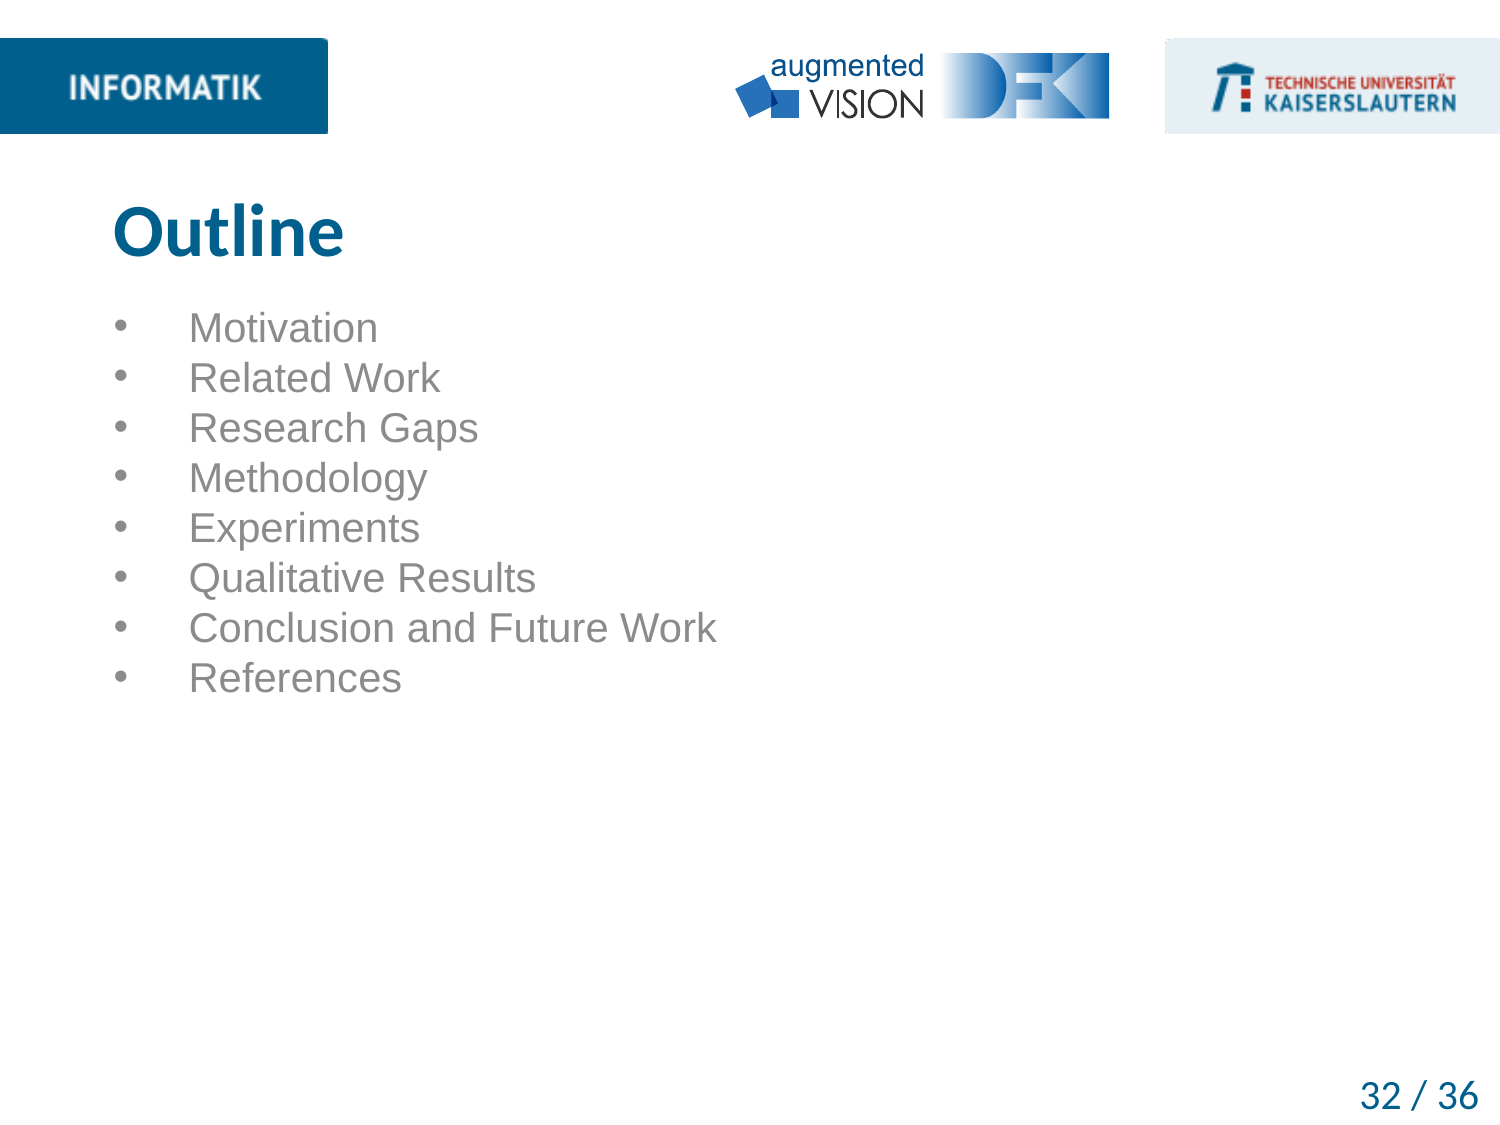

# Outline
Motivation
Related Work
Research Gaps
Methodology
Experiments
Qualitative Results
Conclusion and Future Work
References
32 / 36